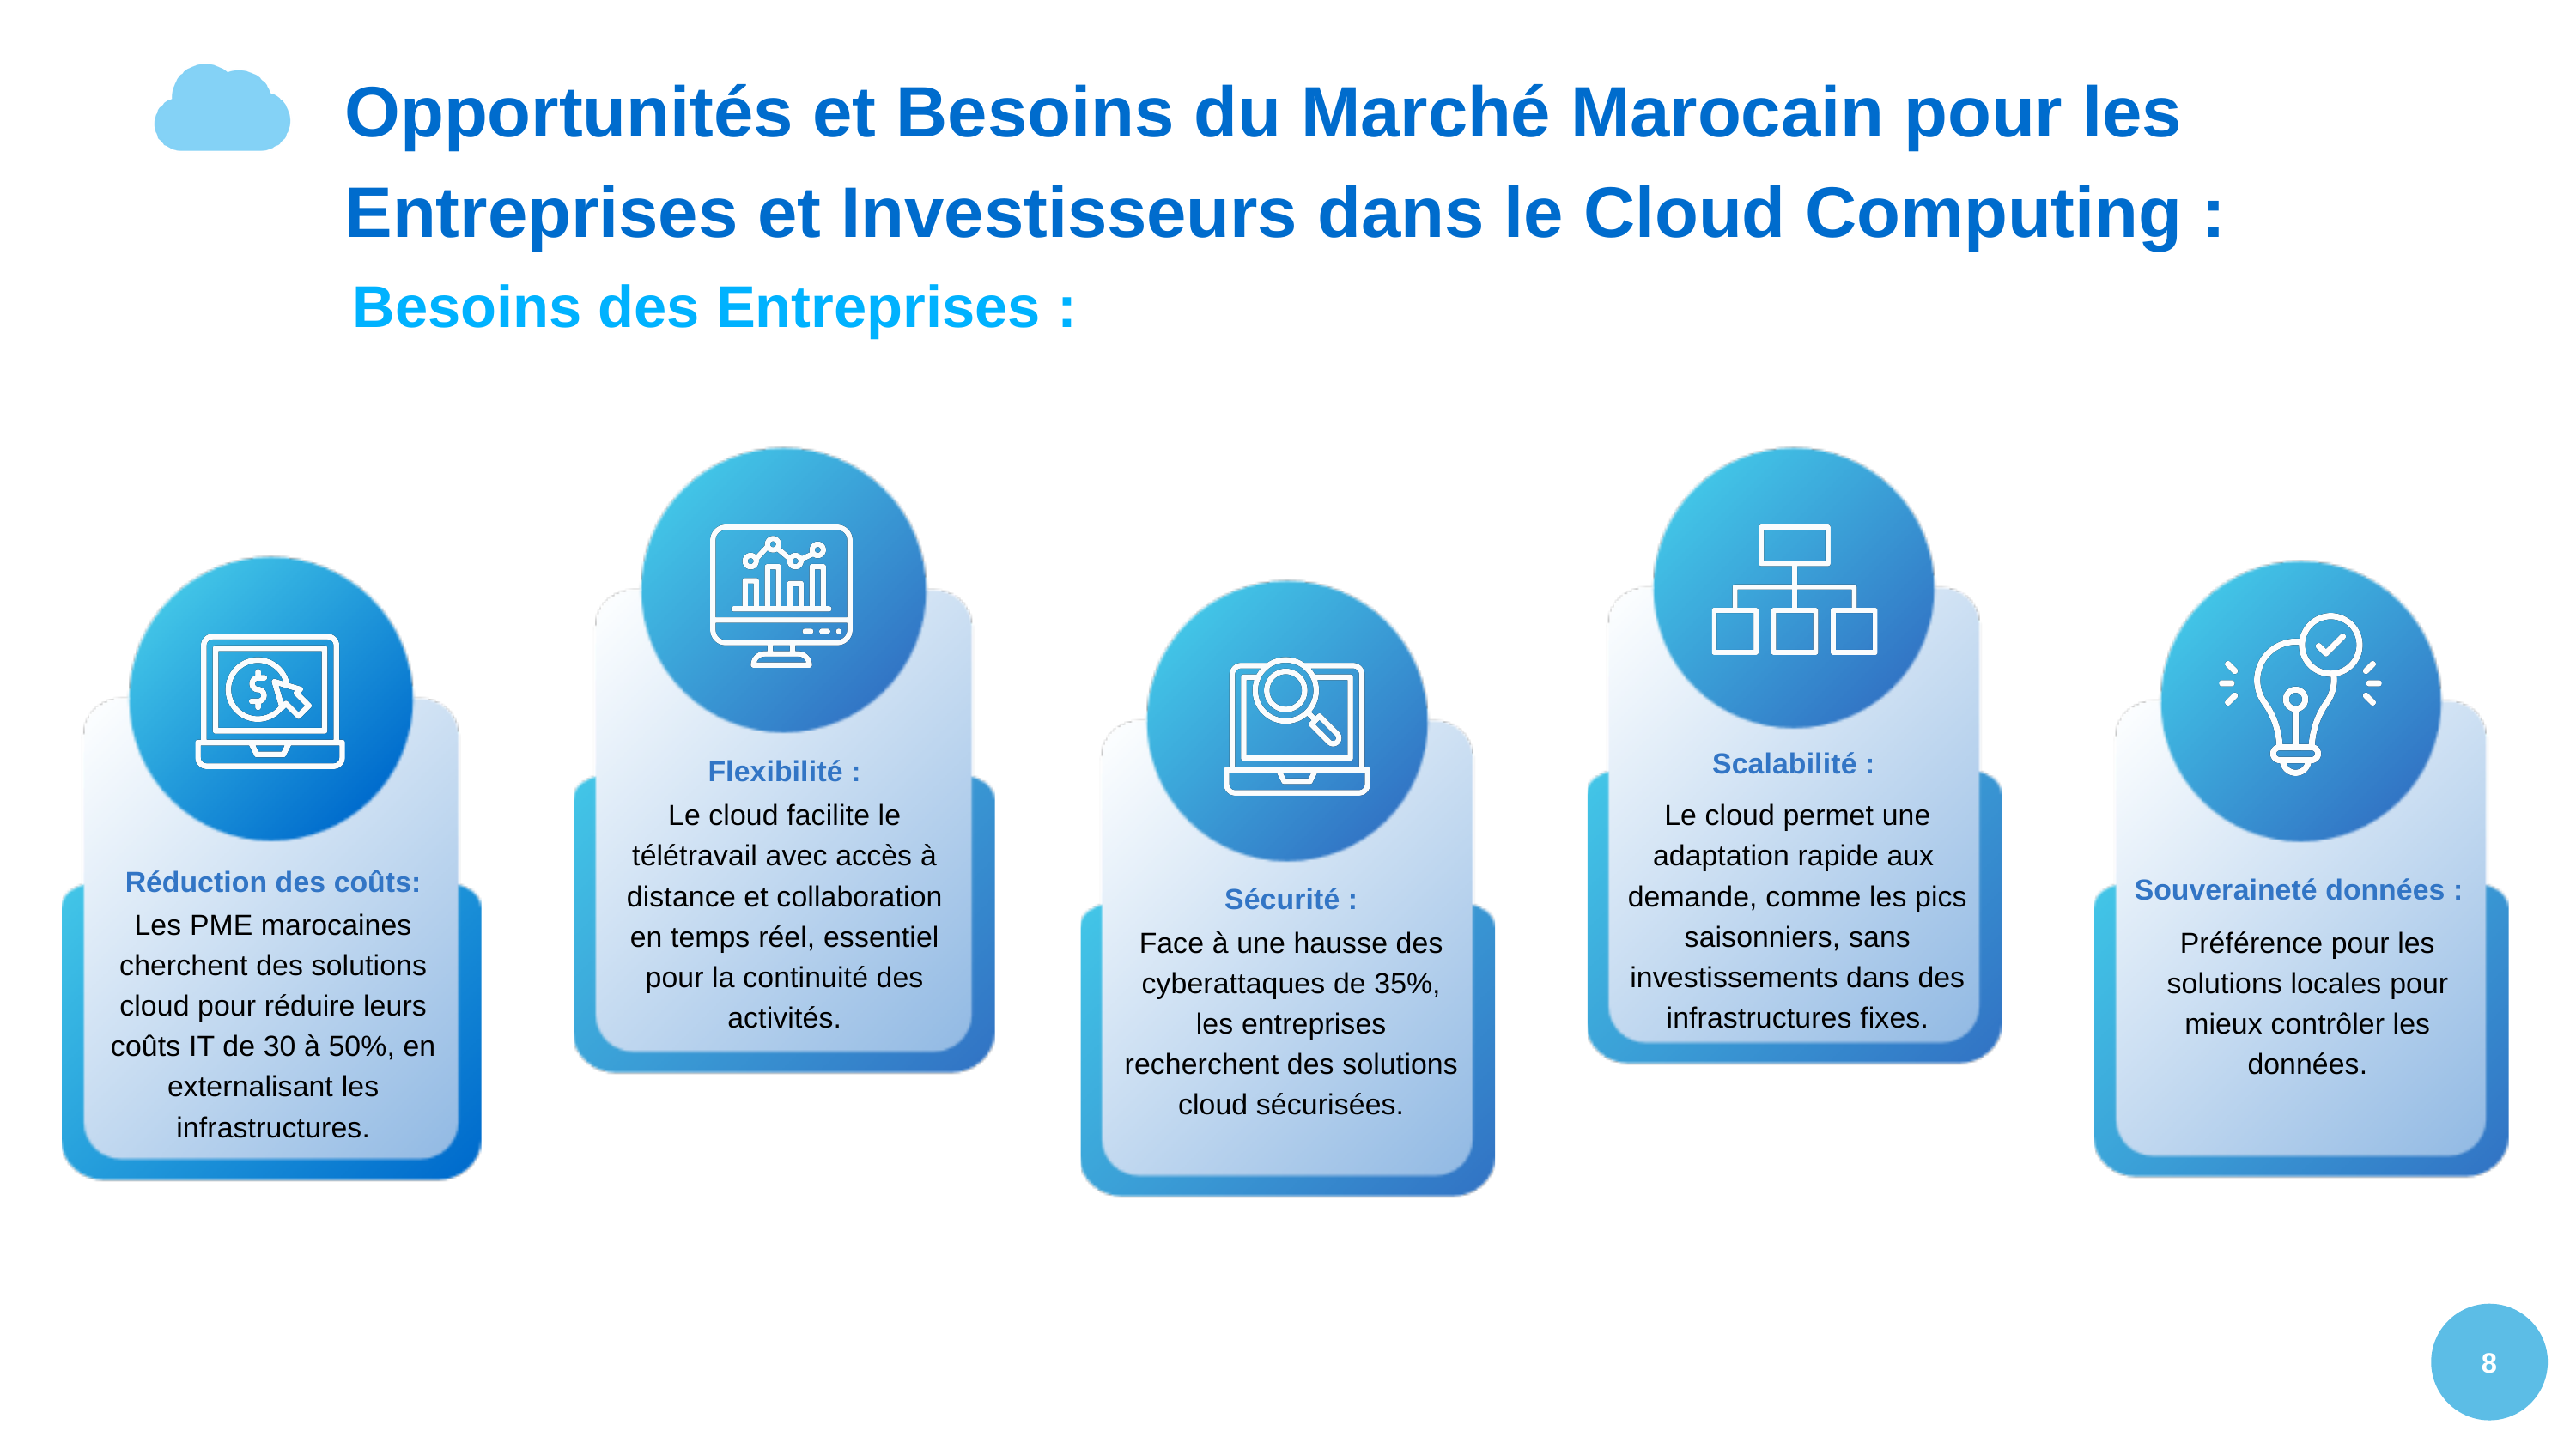

Opportunités et Besoins du Marché Marocain pour les Entreprises et Investisseurs dans le Cloud Computing :
12
Besoins des Entreprises :

Scalabilité :
Flexibilité :
Le cloud facilite le télétravail avec accès à distance et collaboration en temps réel, essentiel pour la continuité des activités.
Le cloud permet une adaptation rapide aux  demande, comme les pics saisonniers, sans investissements dans des infrastructures fixes.
Réduction des coûts:
Souveraineté données :
Sécurité :
Les PME marocaines cherchent des solutions cloud pour réduire leurs coûts IT de 30 à 50%, en externalisant les infrastructures.
Face à une hausse des cyberattaques de 35%, les entreprises recherchent des solutions cloud sécurisées.
Préférence pour les solutions locales pour mieux contrôler les données.

8